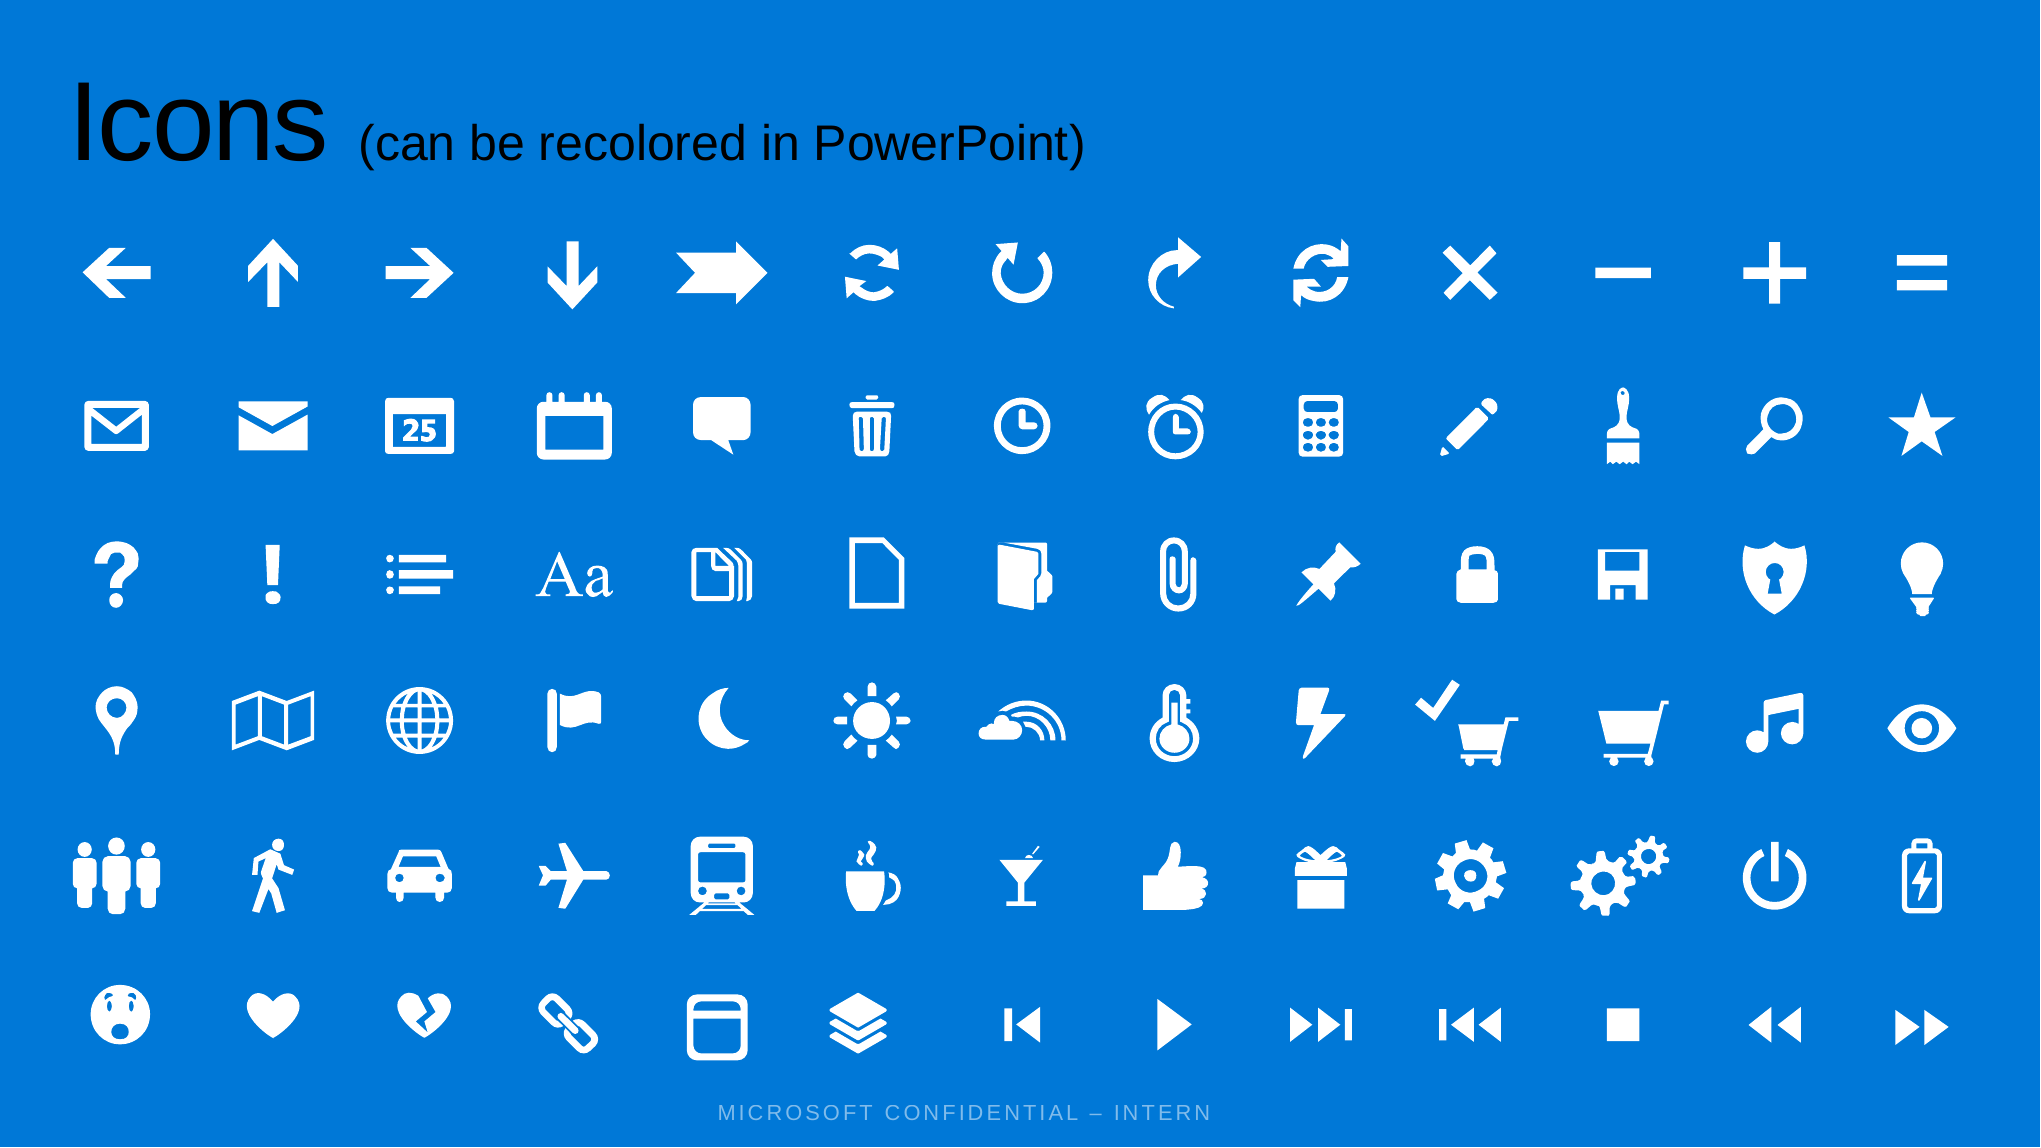

# Icons (can be recolored in PowerPoint)